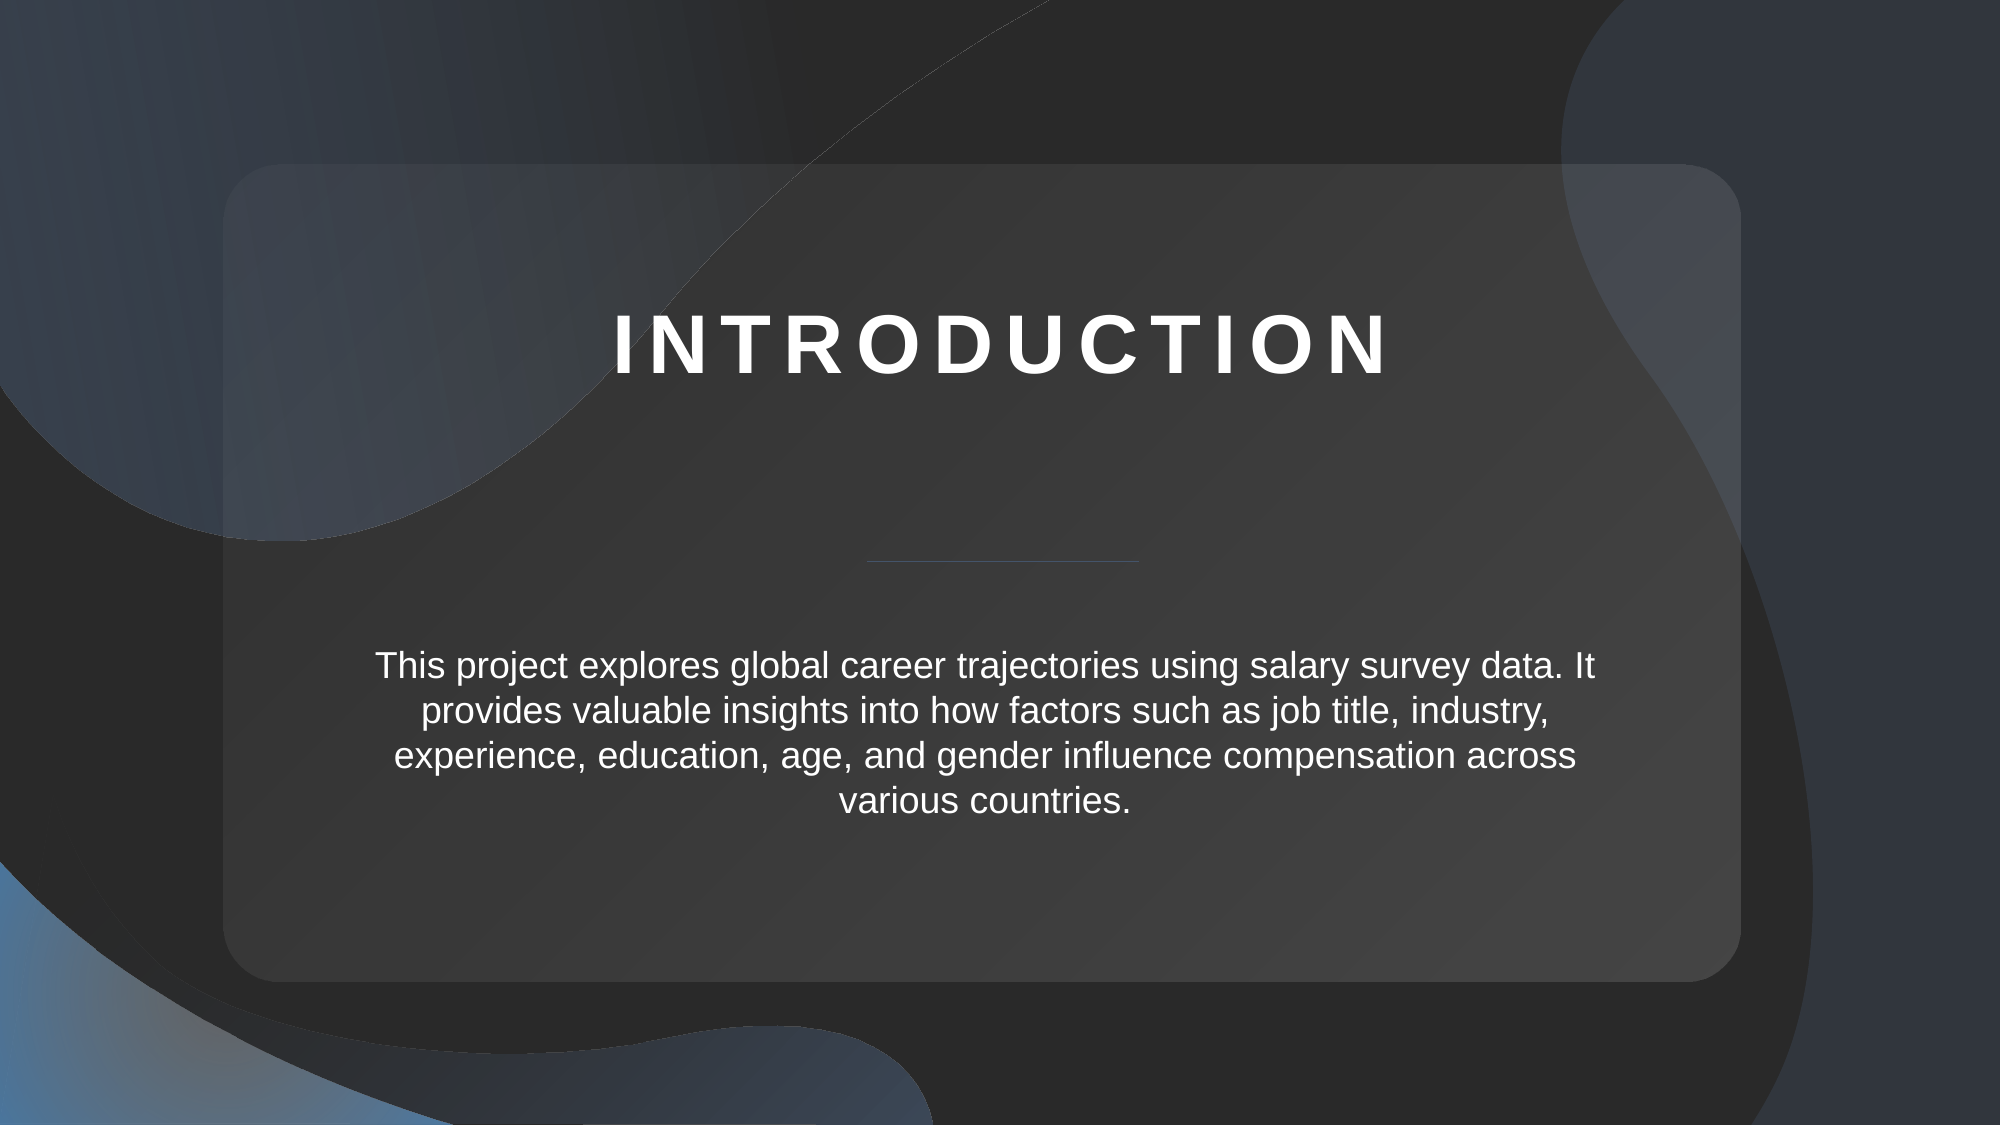

# INTRODUCTION
This project explores global career trajectories using salary survey data. It provides valuable insights into how factors such as job title, industry, experience, education, age, and gender influence compensation across various countries.